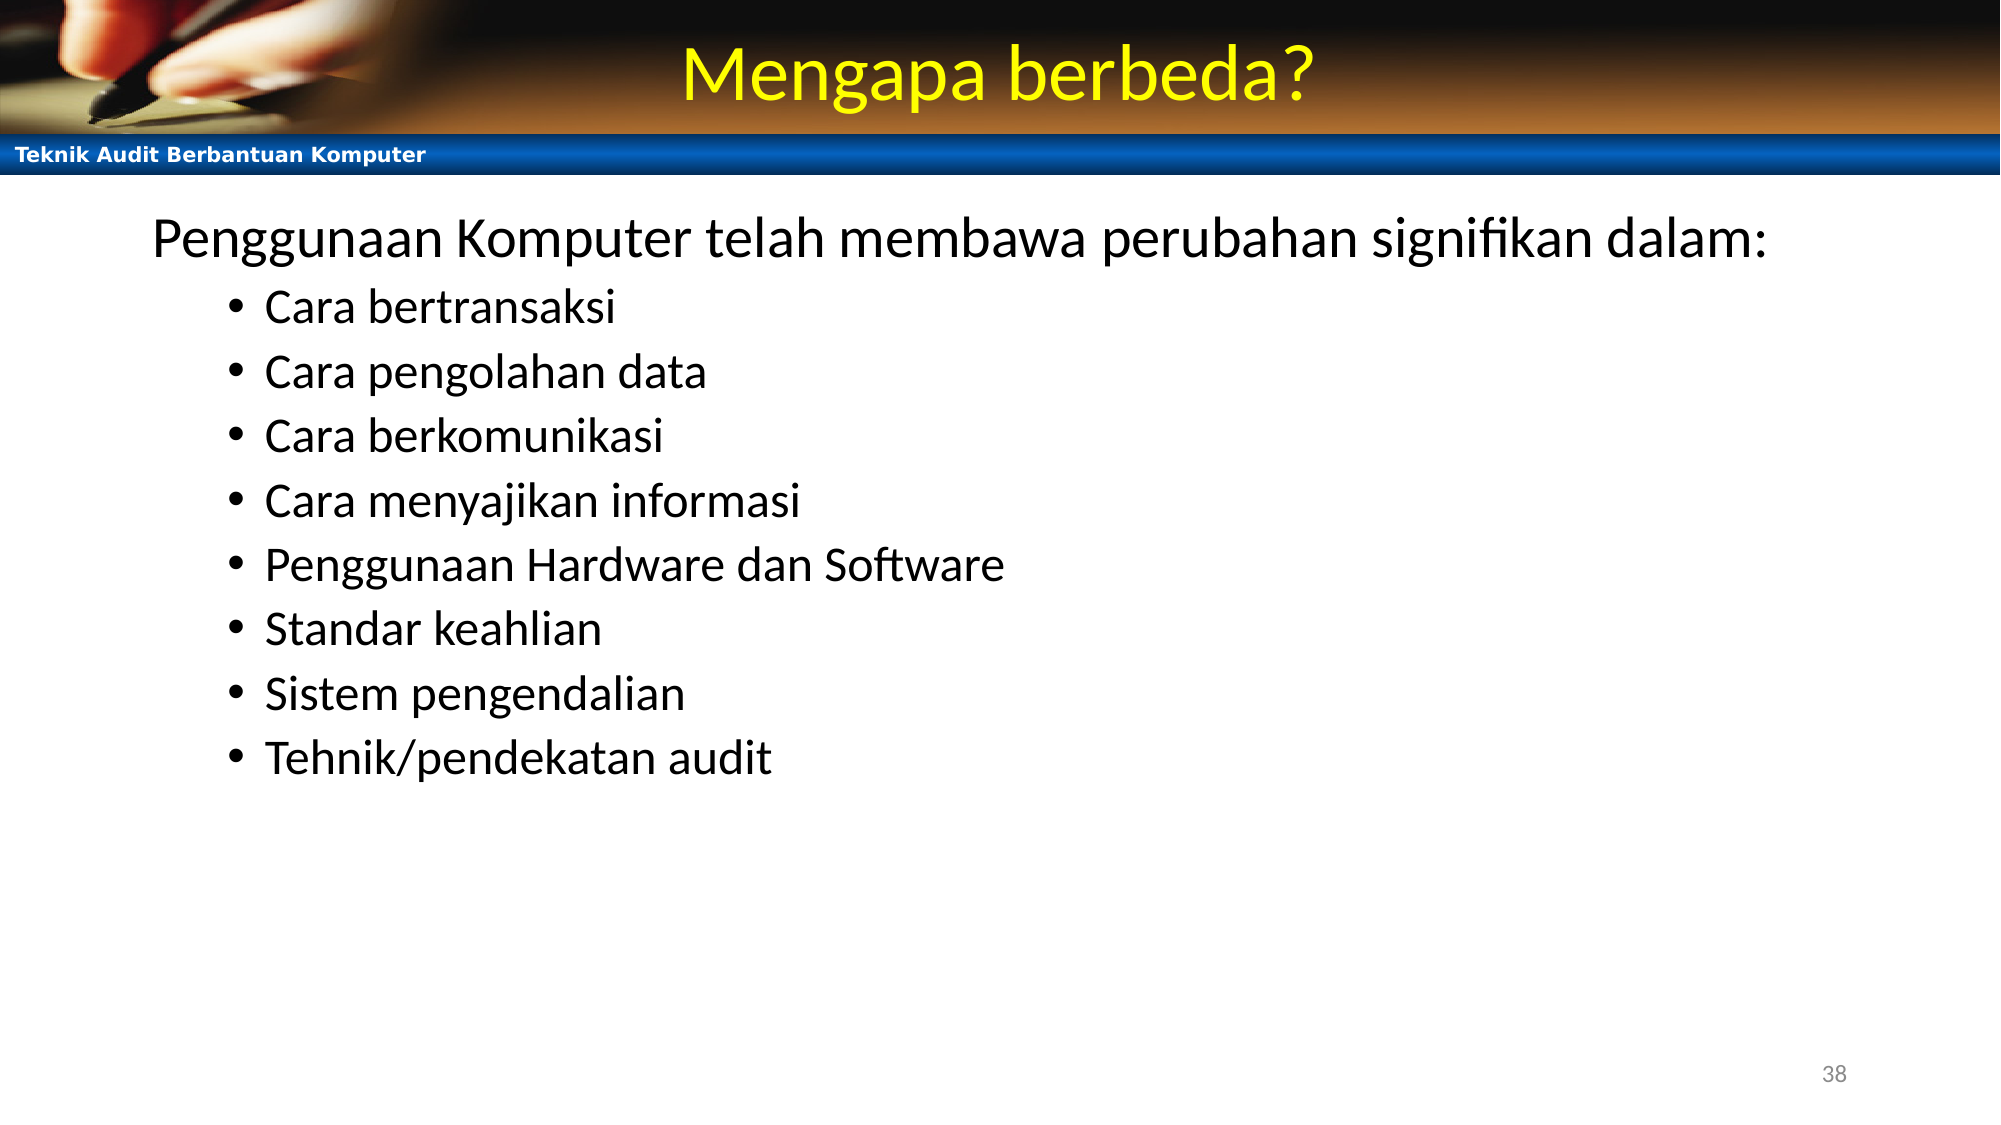

# Mengapa berbeda?
Penggunaan Komputer telah membawa perubahan signifikan dalam:
Cara bertransaksi
Cara pengolahan data
Cara berkomunikasi
Cara menyajikan informasi
Penggunaan Hardware dan Software
Standar keahlian
Sistem pengendalian
Tehnik/pendekatan audit
38